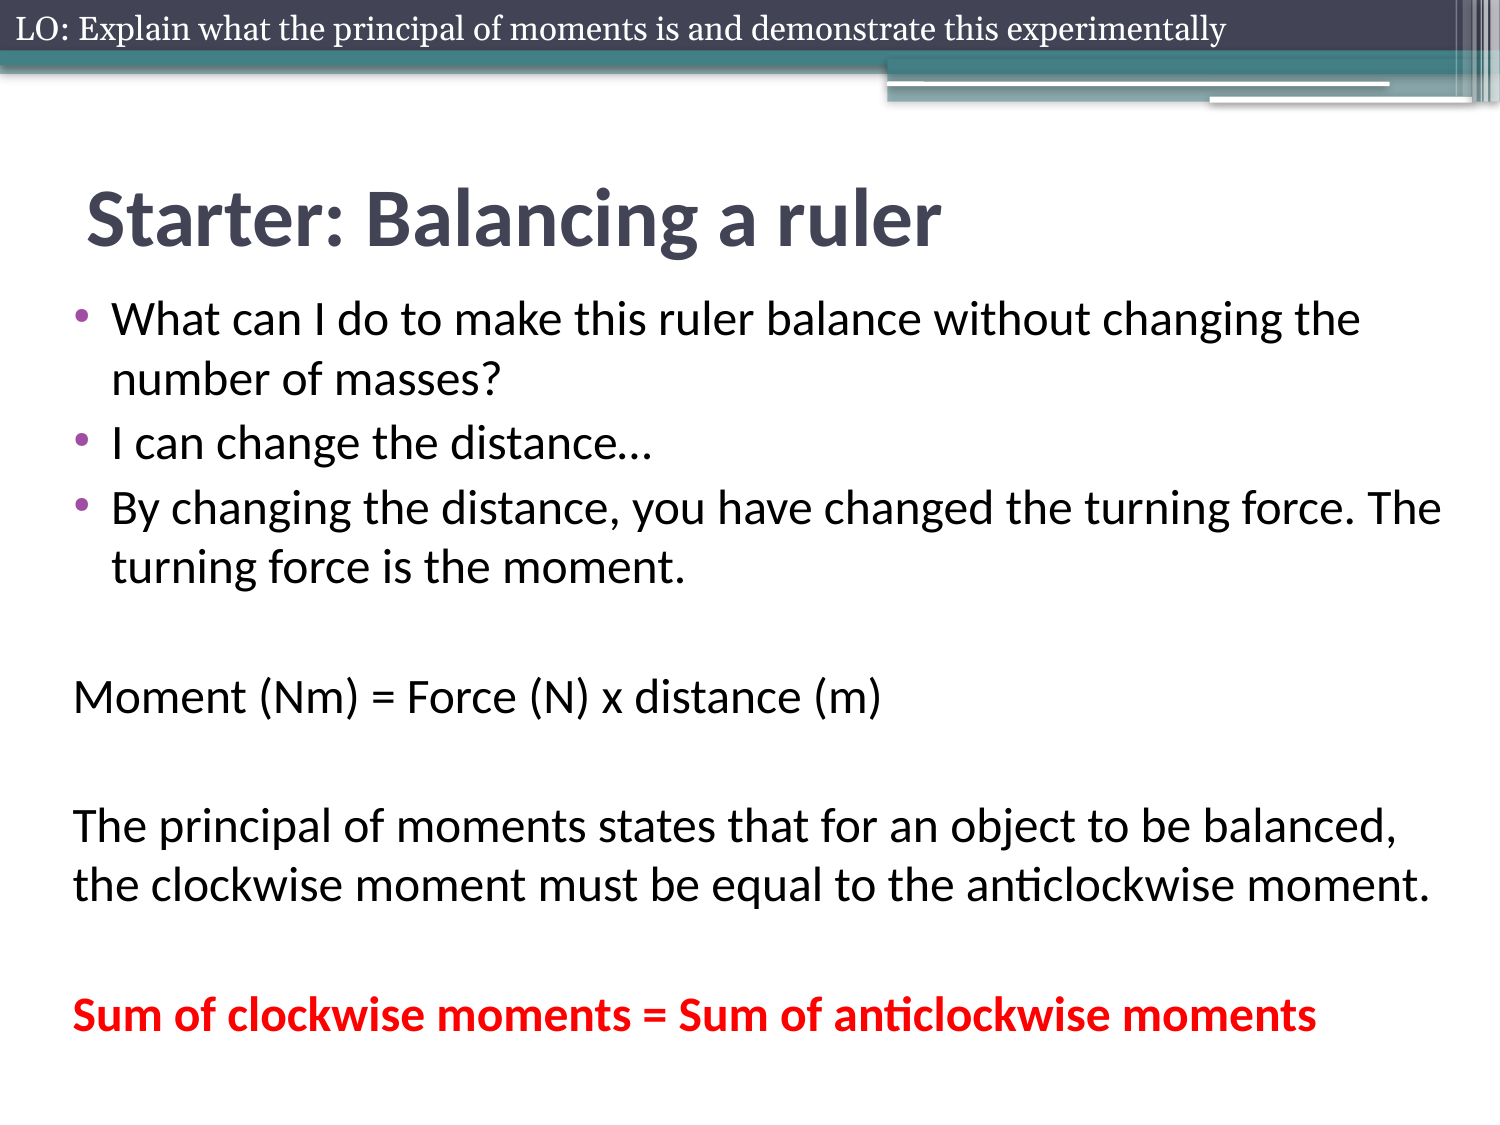

LO: Explain what the principal of moments is and demonstrate this experimentally

# Starter: Balancing a ruler
What can I do to make this ruler balance without changing the number of masses?
I can change the distance…
By changing the distance, you have changed the turning force. The turning force is the moment.

Moment (Nm) = Force (N) x distance (m)

The principal of moments states that for an object to be balanced, the clockwise moment must be equal to the anticlockwise moment.

Sum of clockwise moments = Sum of anticlockwise moments